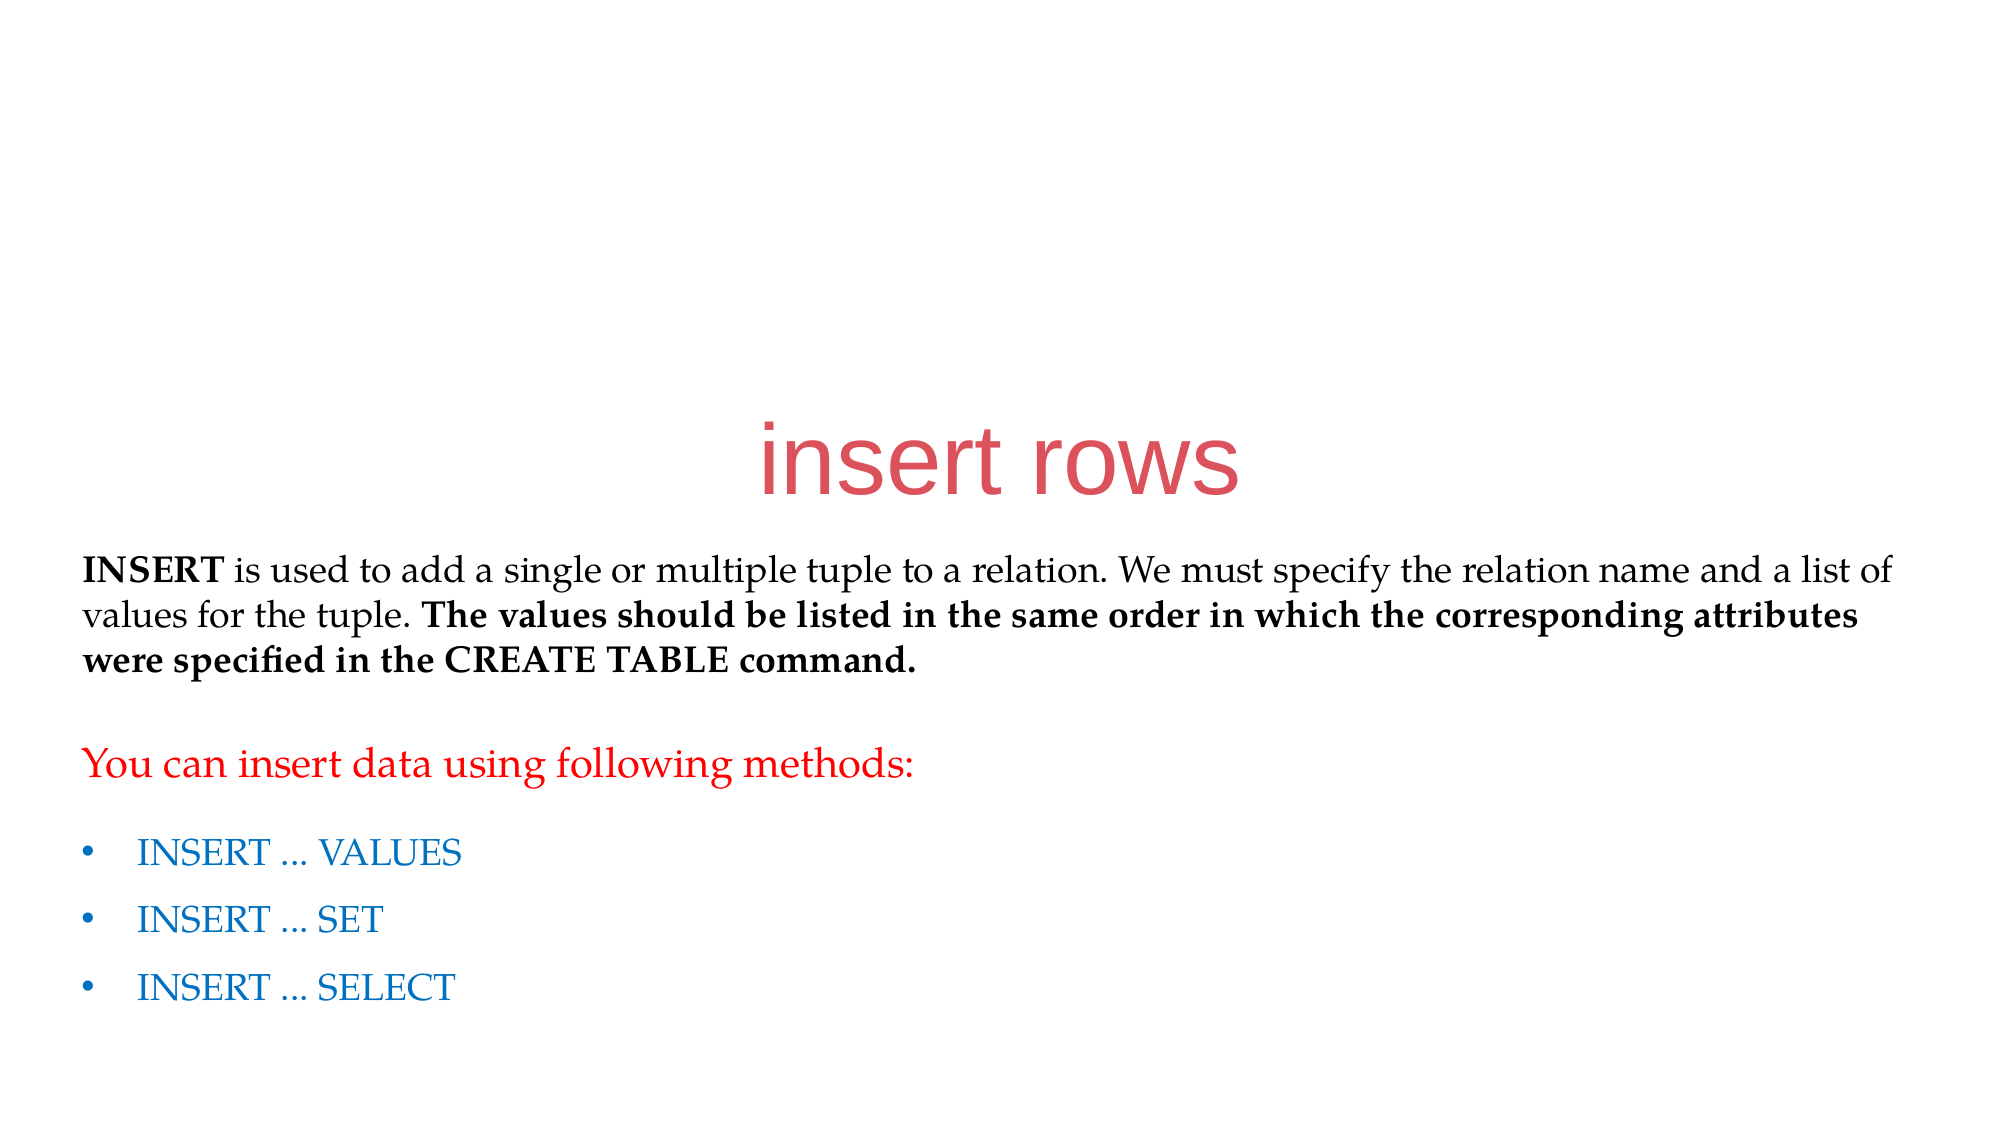

insert rows
INSERT is used to add a single or multiple tuple to a relation. We must specify the relation name and a list of values for the tuple. The values should be listed in the same order in which the corresponding attributes were specified in the CREATE TABLE command.
You can insert data using following methods:

INSERT ... VALUES
INSERT ... SET
INSERT ... SELECT